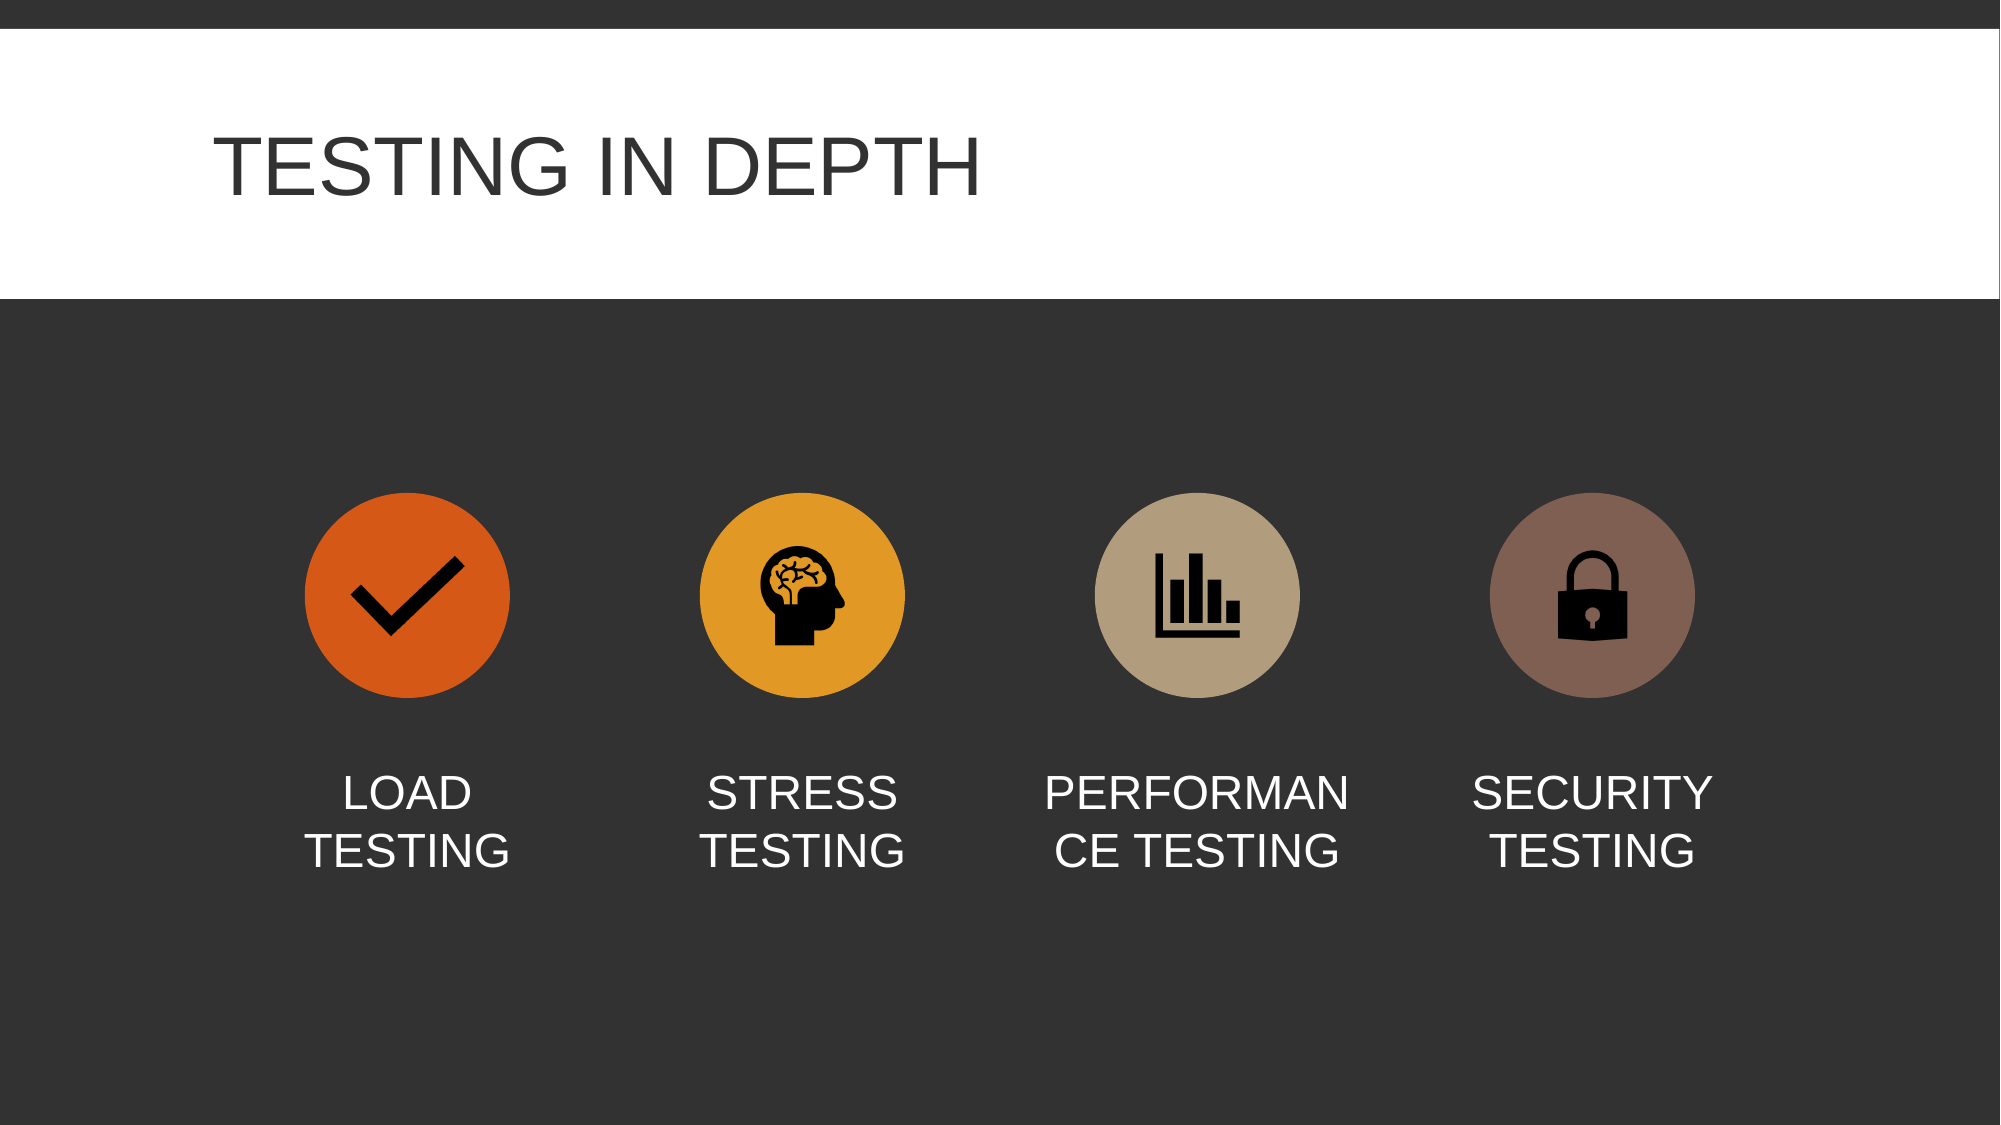

# Testing In Depth
Load Testing
Stress Testing
Performance Testing
Security Testing